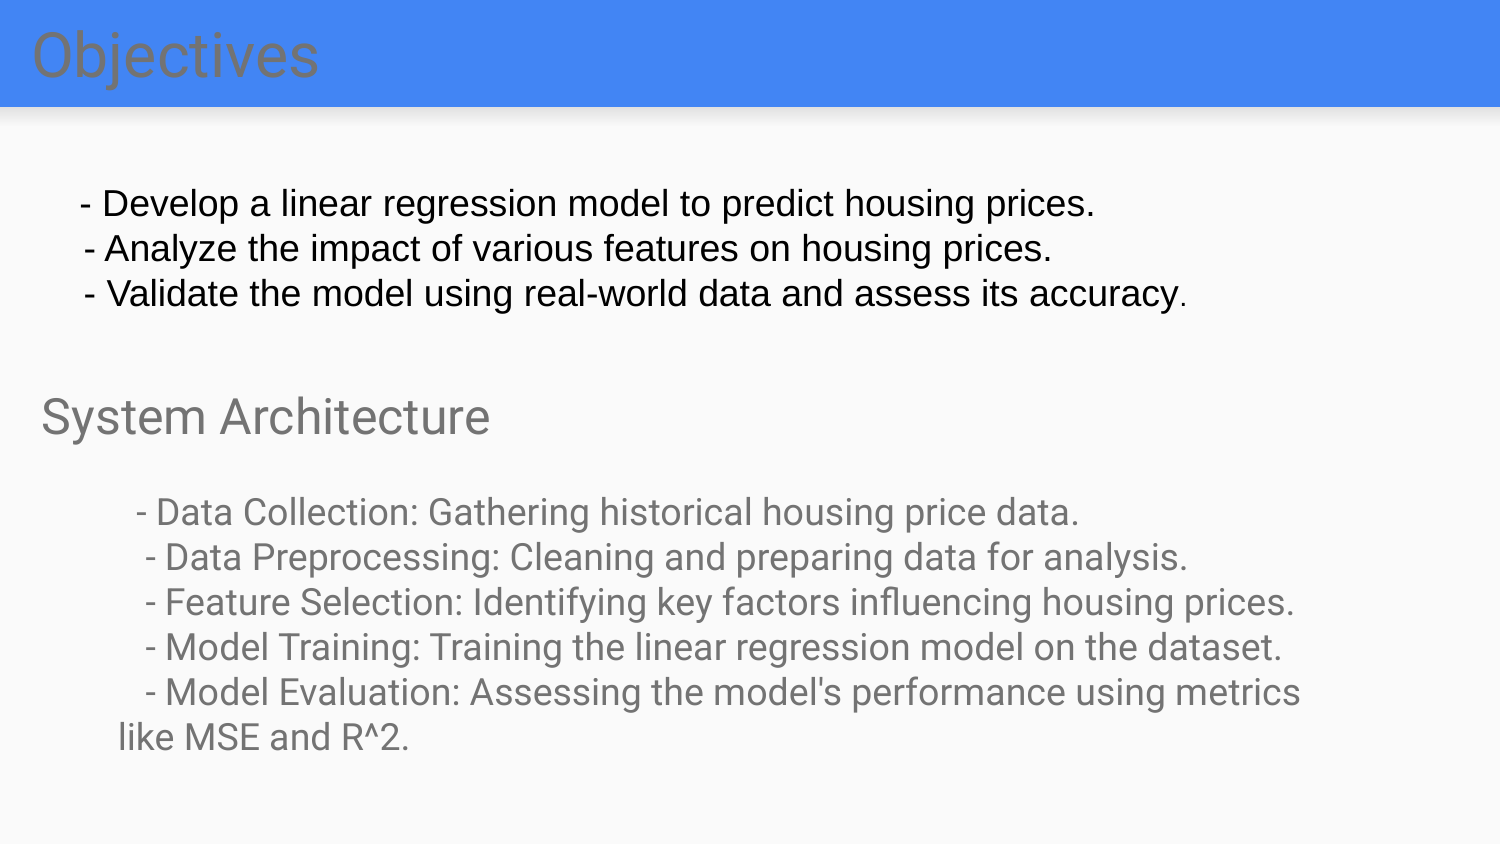

# Objectives
   - Develop a linear regression model to predict housing prices.
   - Analyze the impact of various features on housing prices.
   - Validate the model using real-world data and assess its accuracy.
System Architecture
  - Data Collection: Gathering historical housing price data.
   - Data Preprocessing: Cleaning and preparing data for analysis.
   - Feature Selection: Identifying key factors influencing housing prices.
   - Model Training: Training the linear regression model on the dataset.
   - Model Evaluation: Assessing the model's performance using metrics like MSE and R^2.